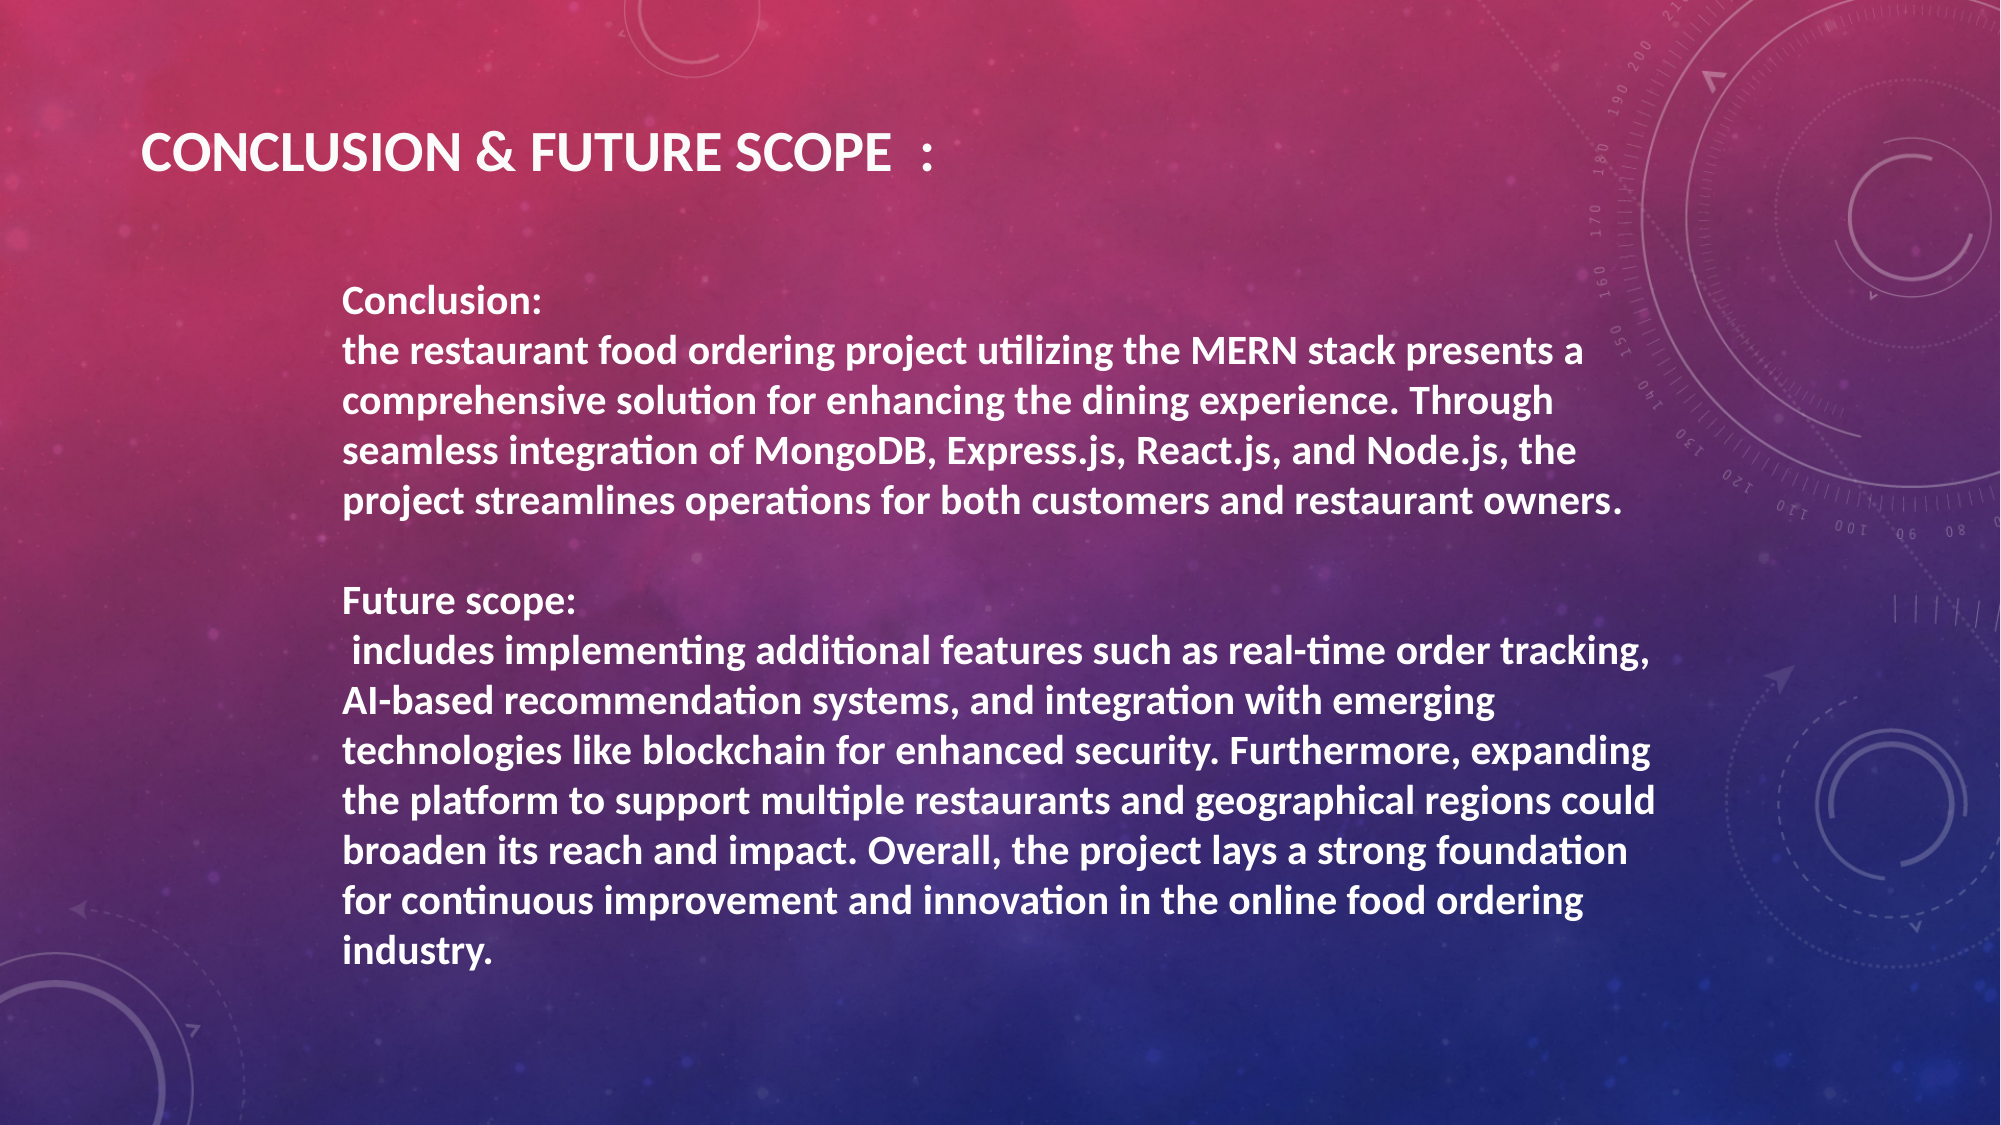

CONCLUSION & FUTURE SCOPE  :
Conclusion:
the restaurant food ordering project utilizing the MERN stack presents a comprehensive solution for enhancing the dining experience. Through seamless integration of MongoDB, Express.js, React.js, and Node.js, the project streamlines operations for both customers and restaurant owners.

Future scope:
 includes implementing additional features such as real-time order tracking, AI-based recommendation systems, and integration with emerging technologies like blockchain for enhanced security. Furthermore, expanding the platform to support multiple restaurants and geographical regions could broaden its reach and impact. Overall, the project lays a strong foundation for continuous improvement and innovation in the online food ordering industry.